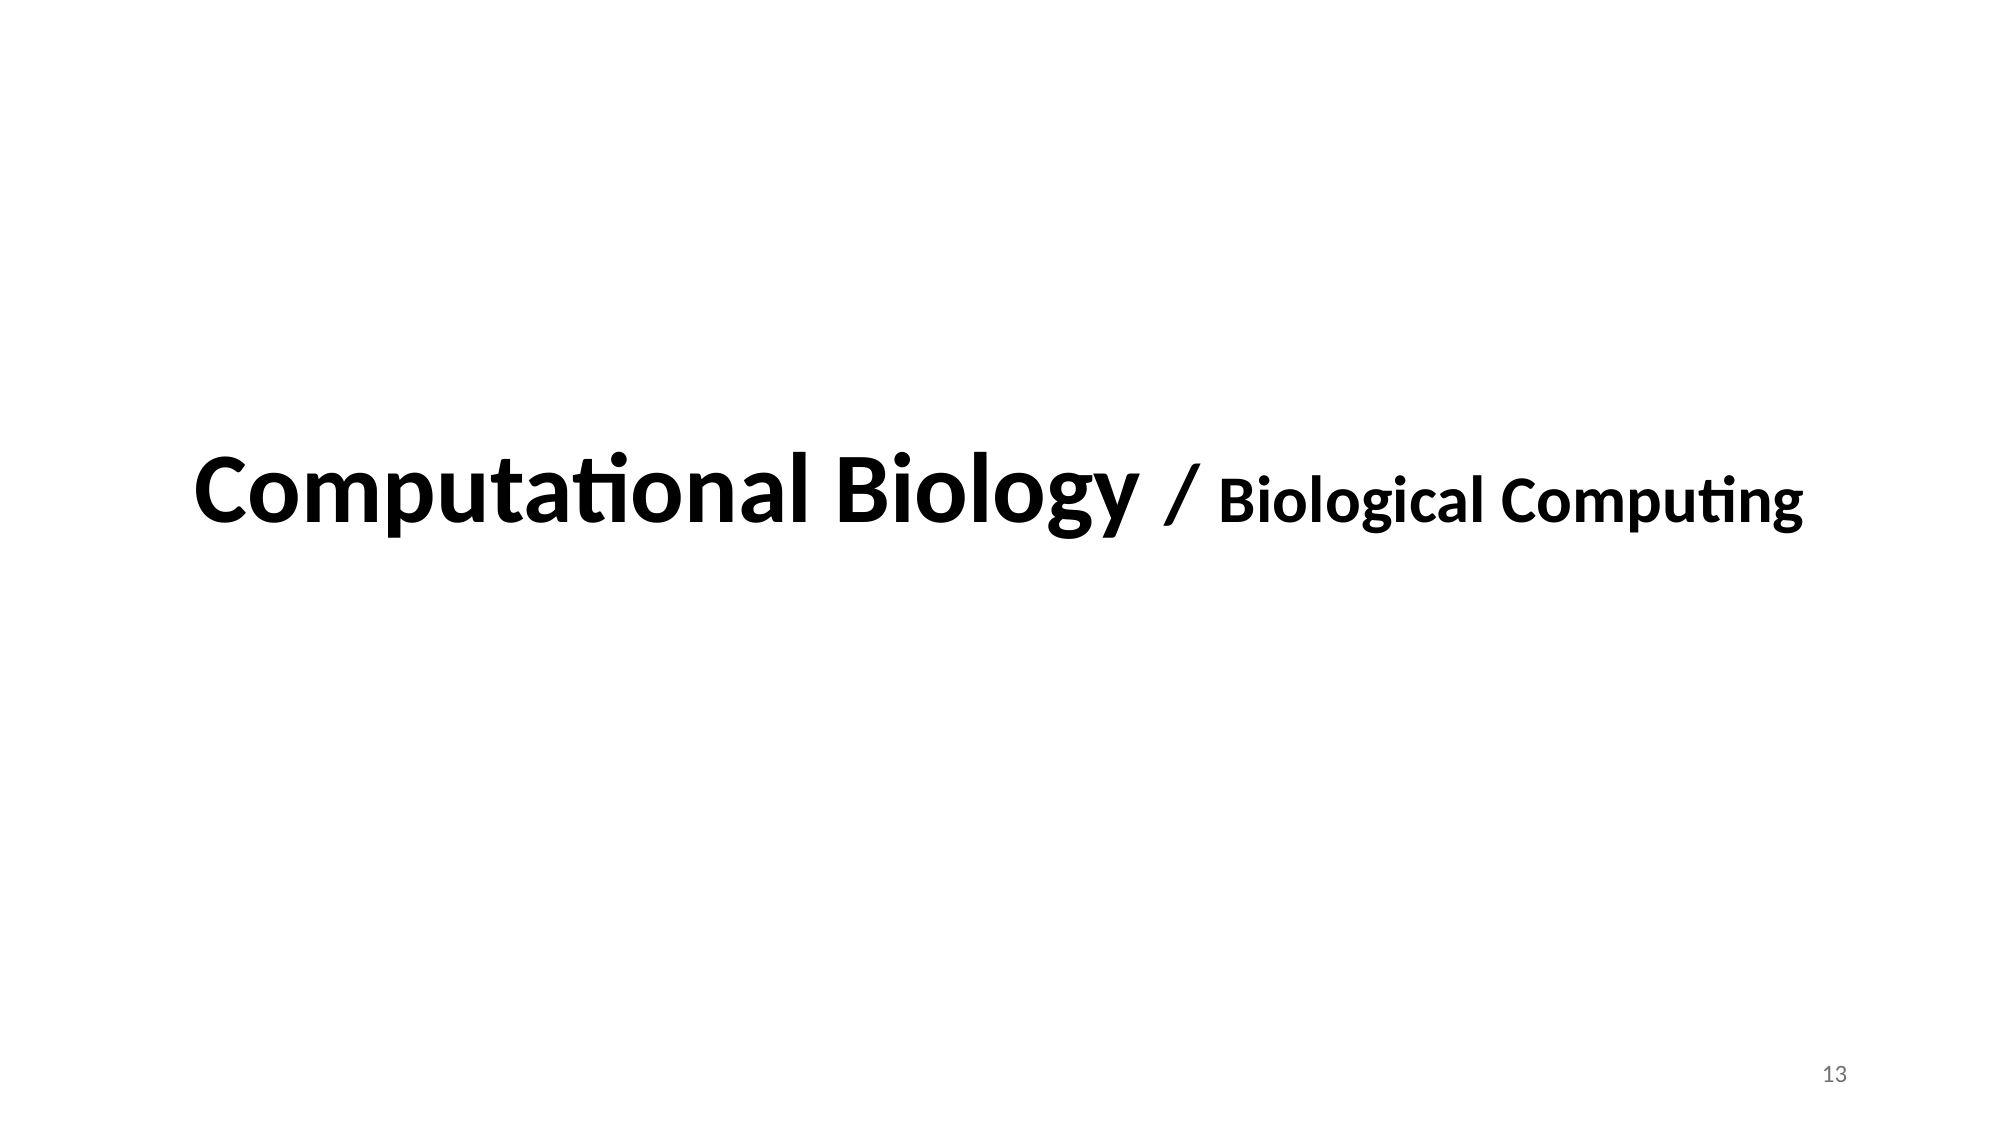

# Computational Biology / Biological Computing
13